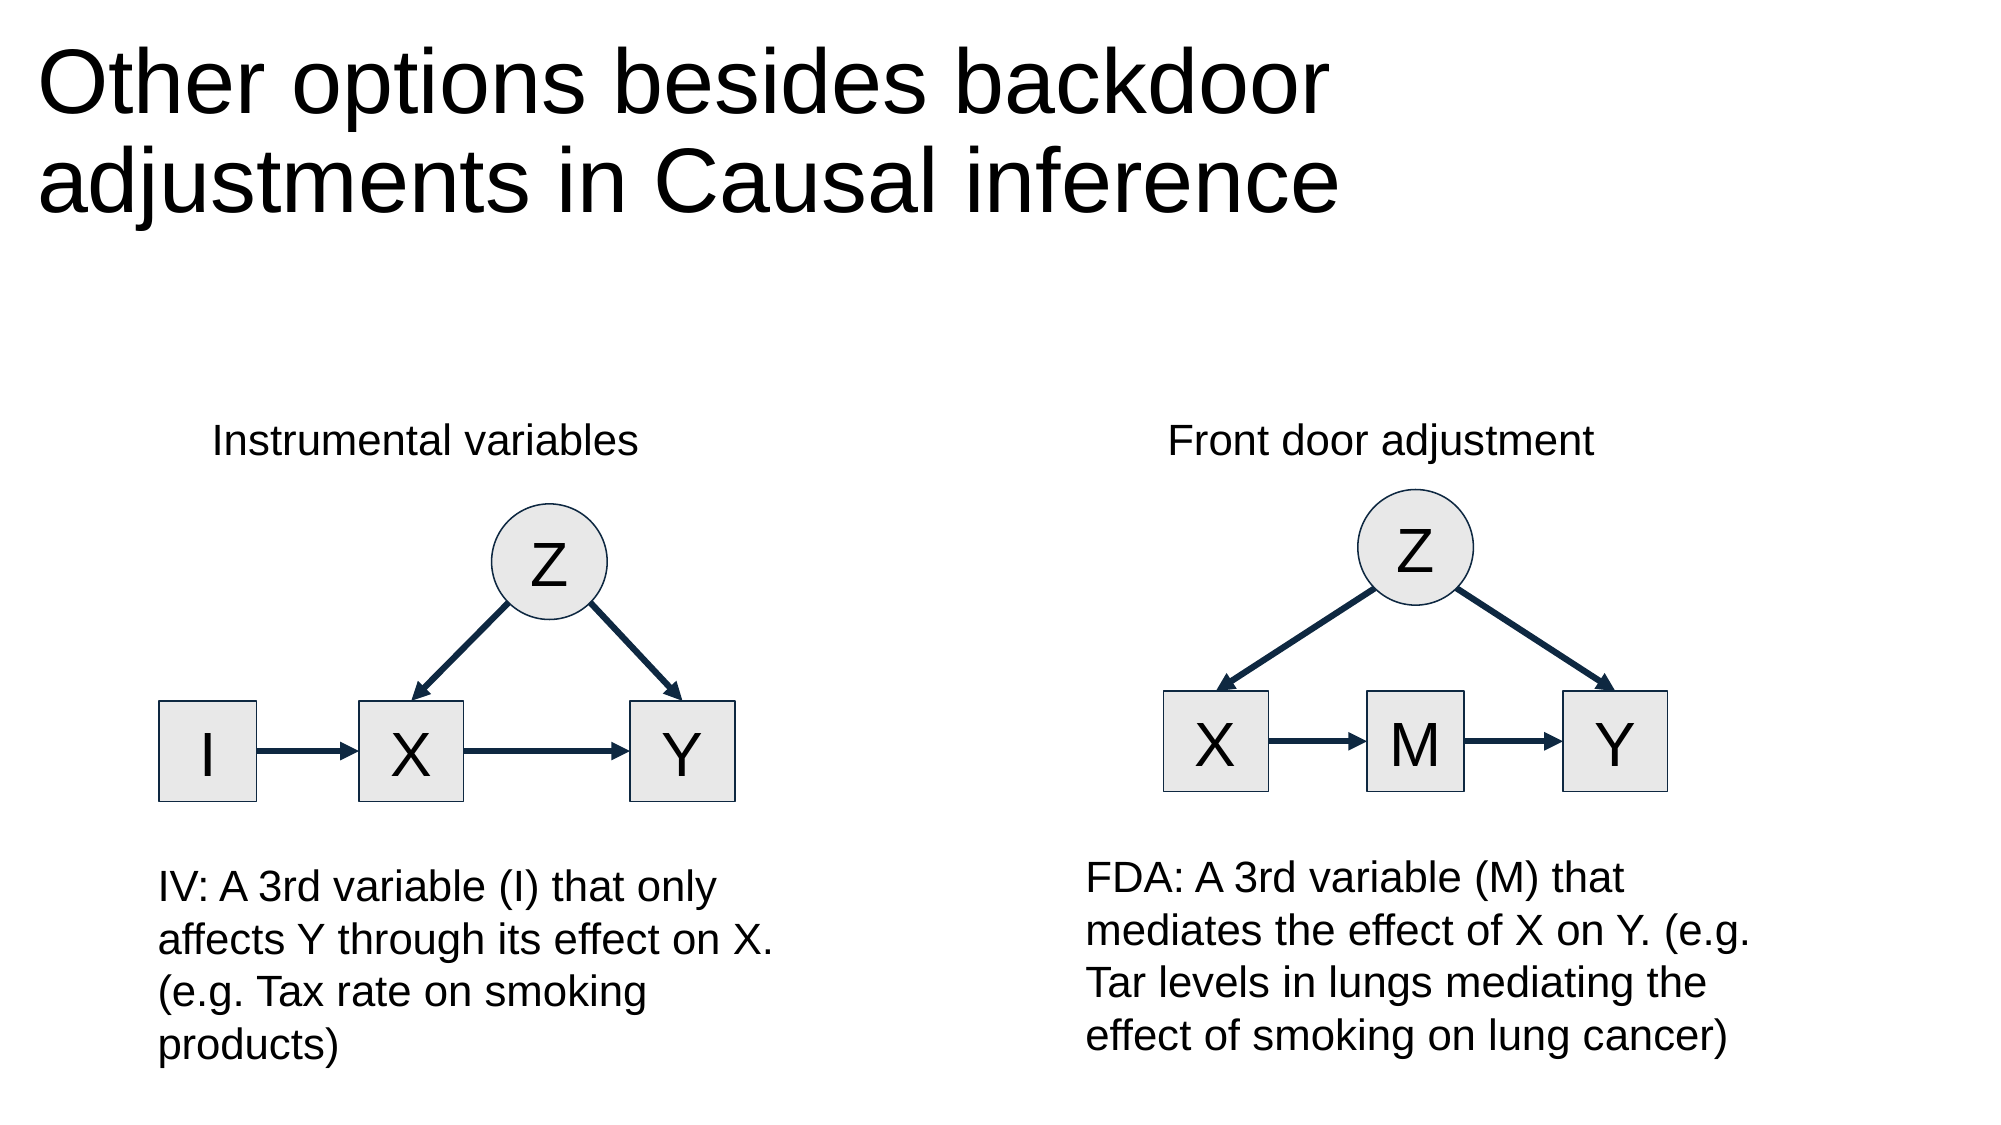

# Other options besides backdoor adjustments in Causal inference
Front door adjustment
Instrumental variables
Z
Z
X
M
Y
I
X
Y
FDA: A 3rd variable (M) that mediates the effect of X on Y. (e.g. Tar levels in lungs mediating the effect of smoking on lung cancer)
IV: A 3rd variable (I) that only affects Y through its effect on X. (e.g. Tax rate on smoking products)